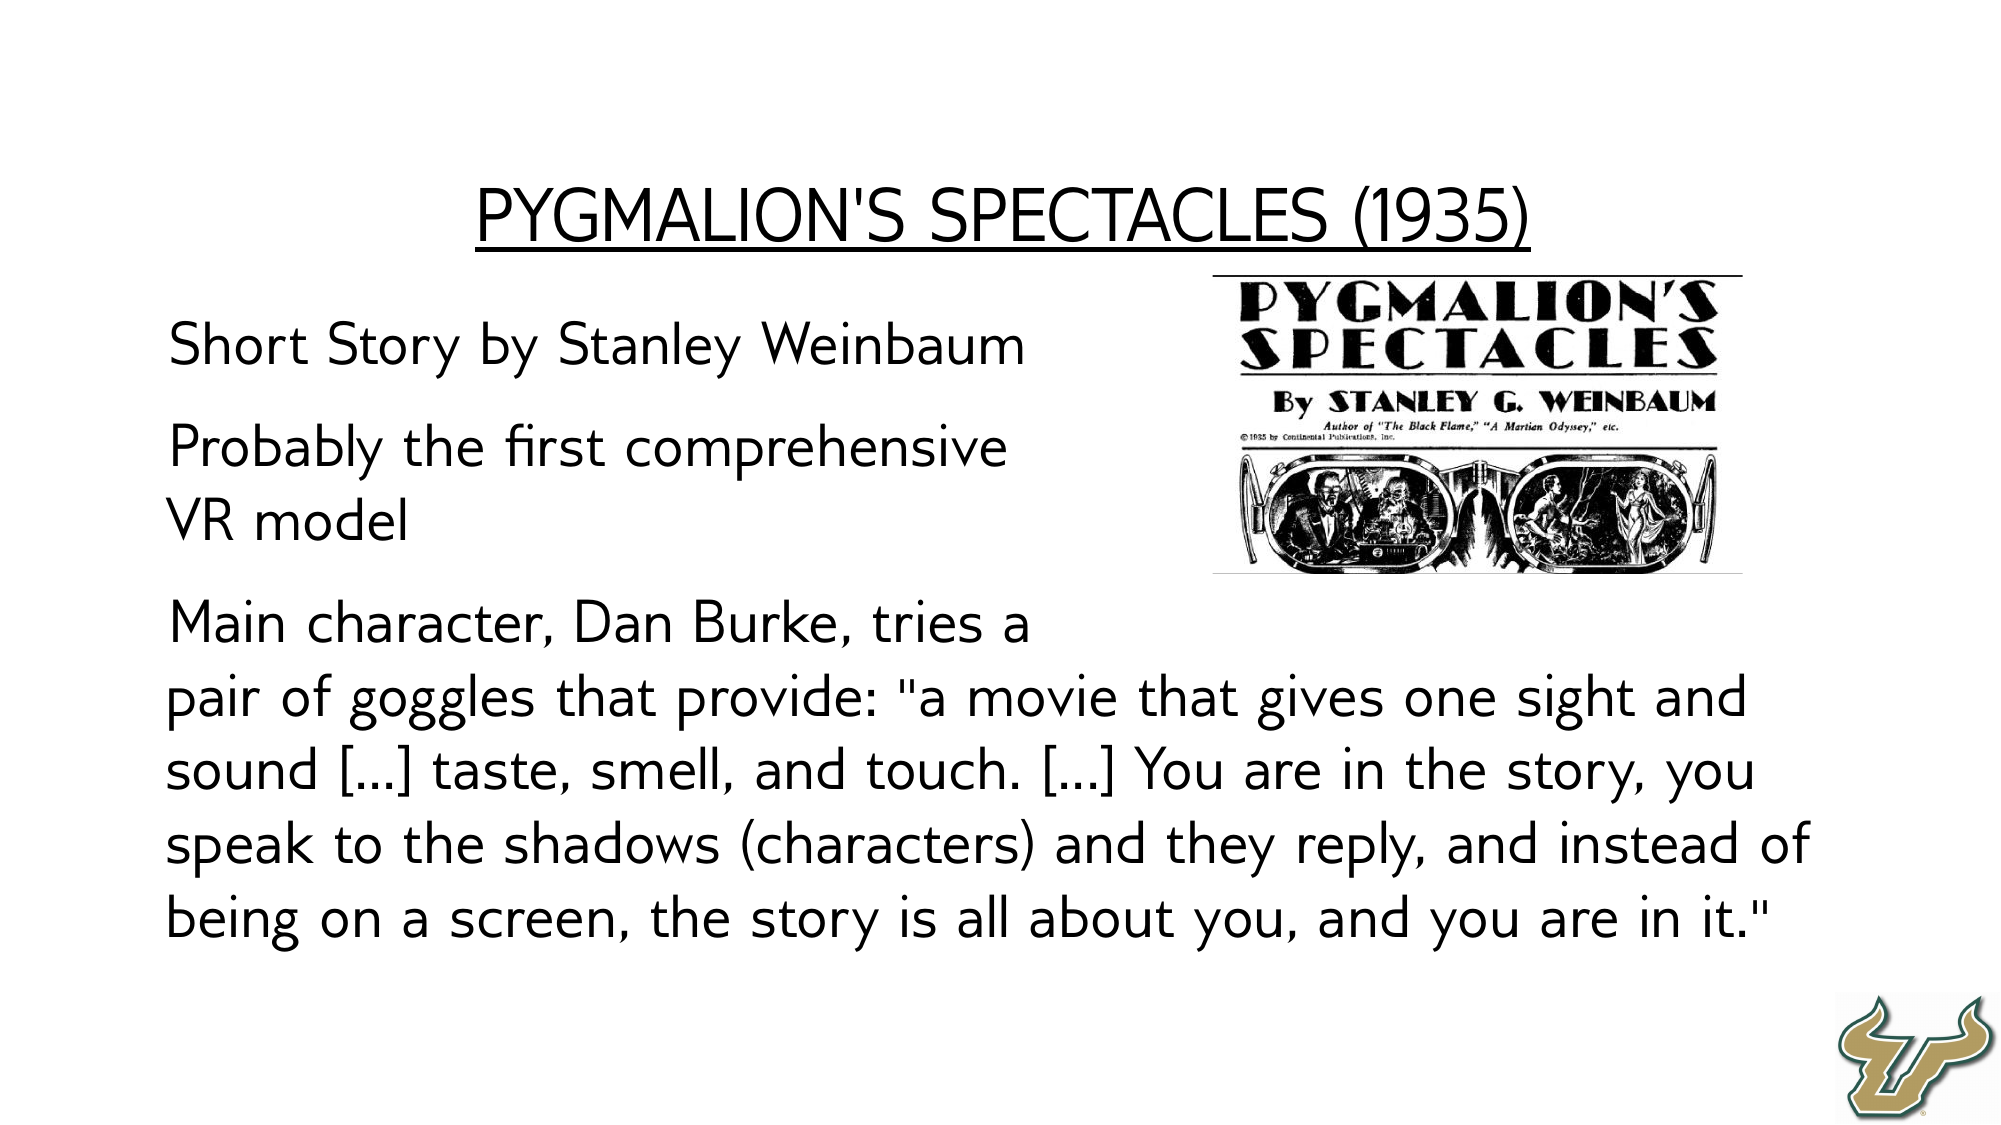

Pygmalion's Spectacles (1935)
Short Story by Stanley Weinbaum
Probably the first comprehensive
VR model
Main character, Dan Burke, tries a
pair of goggles that provide: "a movie that gives one sight and sound [...] taste, smell, and touch. [...] You are in the story, you speak to the shadows (characters) and they reply, and instead of being on a screen, the story is all about you, and you are in it."